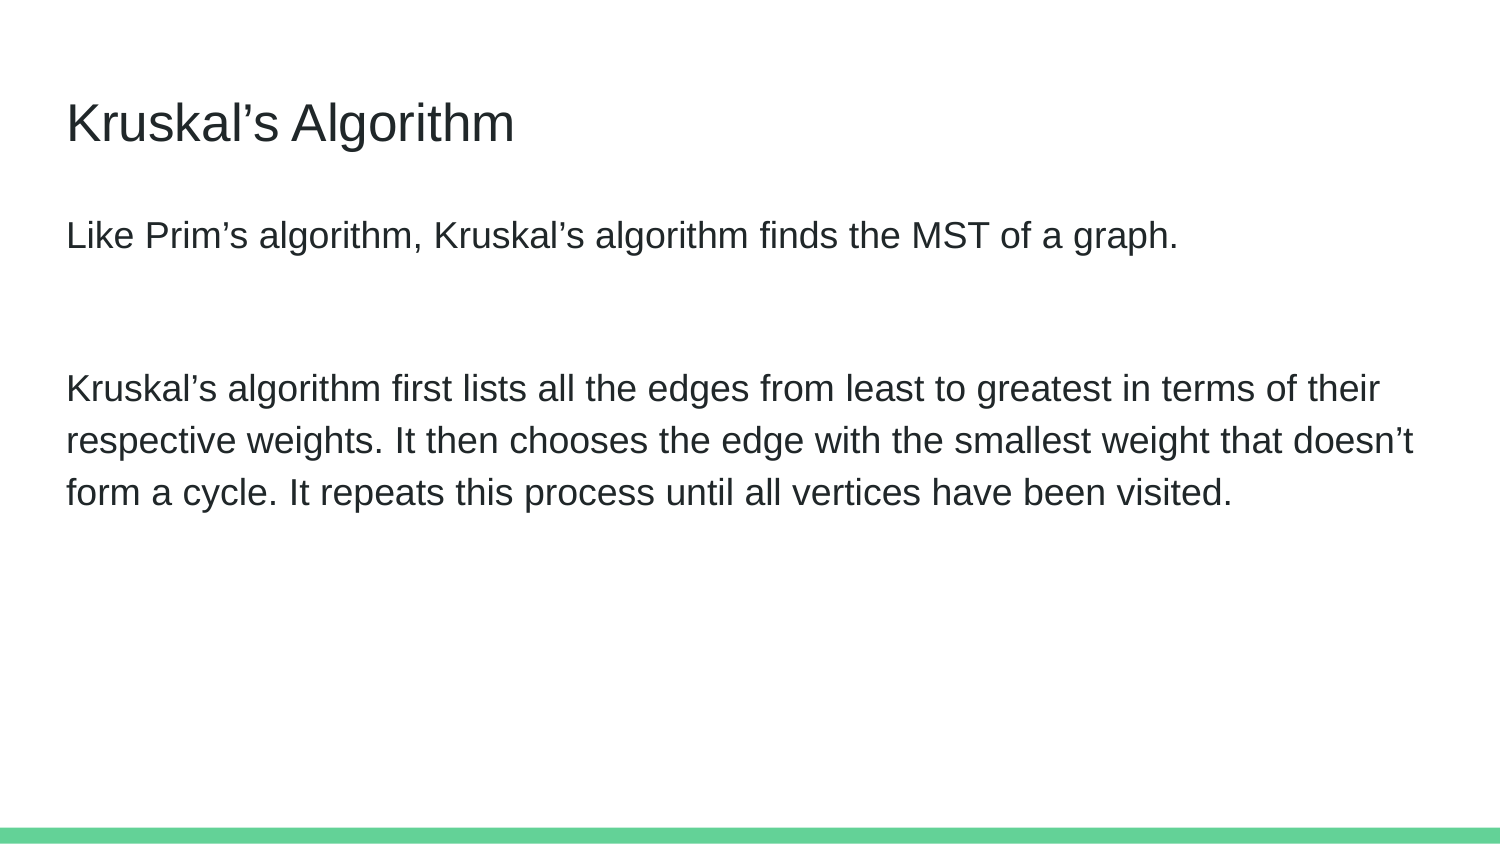

# Kruskal’s Algorithm
Like Prim’s algorithm, Kruskal’s algorithm finds the MST of a graph.

Kruskal’s algorithm first lists all the edges from least to greatest in terms of their respective weights. It then chooses the edge with the smallest weight that doesn’t form a cycle. It repeats this process until all vertices have been visited.